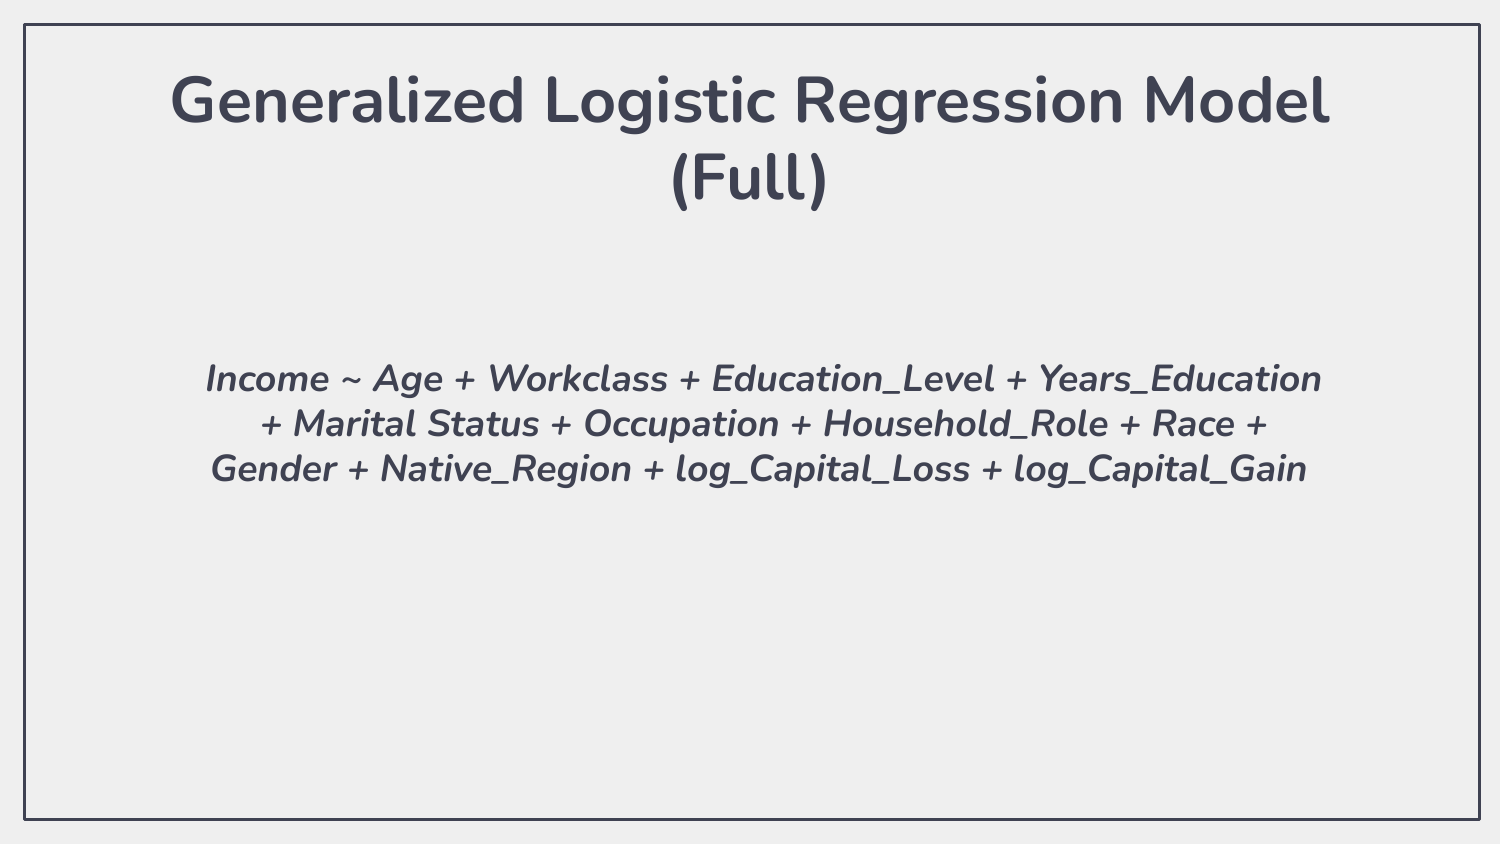

Generalized Logistic Regression Model (Full)
Income ~ Age + Workclass + Education_Level + Years_Education + Marital Status + Occupation + Household_Role + Race + Gender + Native_Region + log_Capital_Loss + log_Capital_Gain